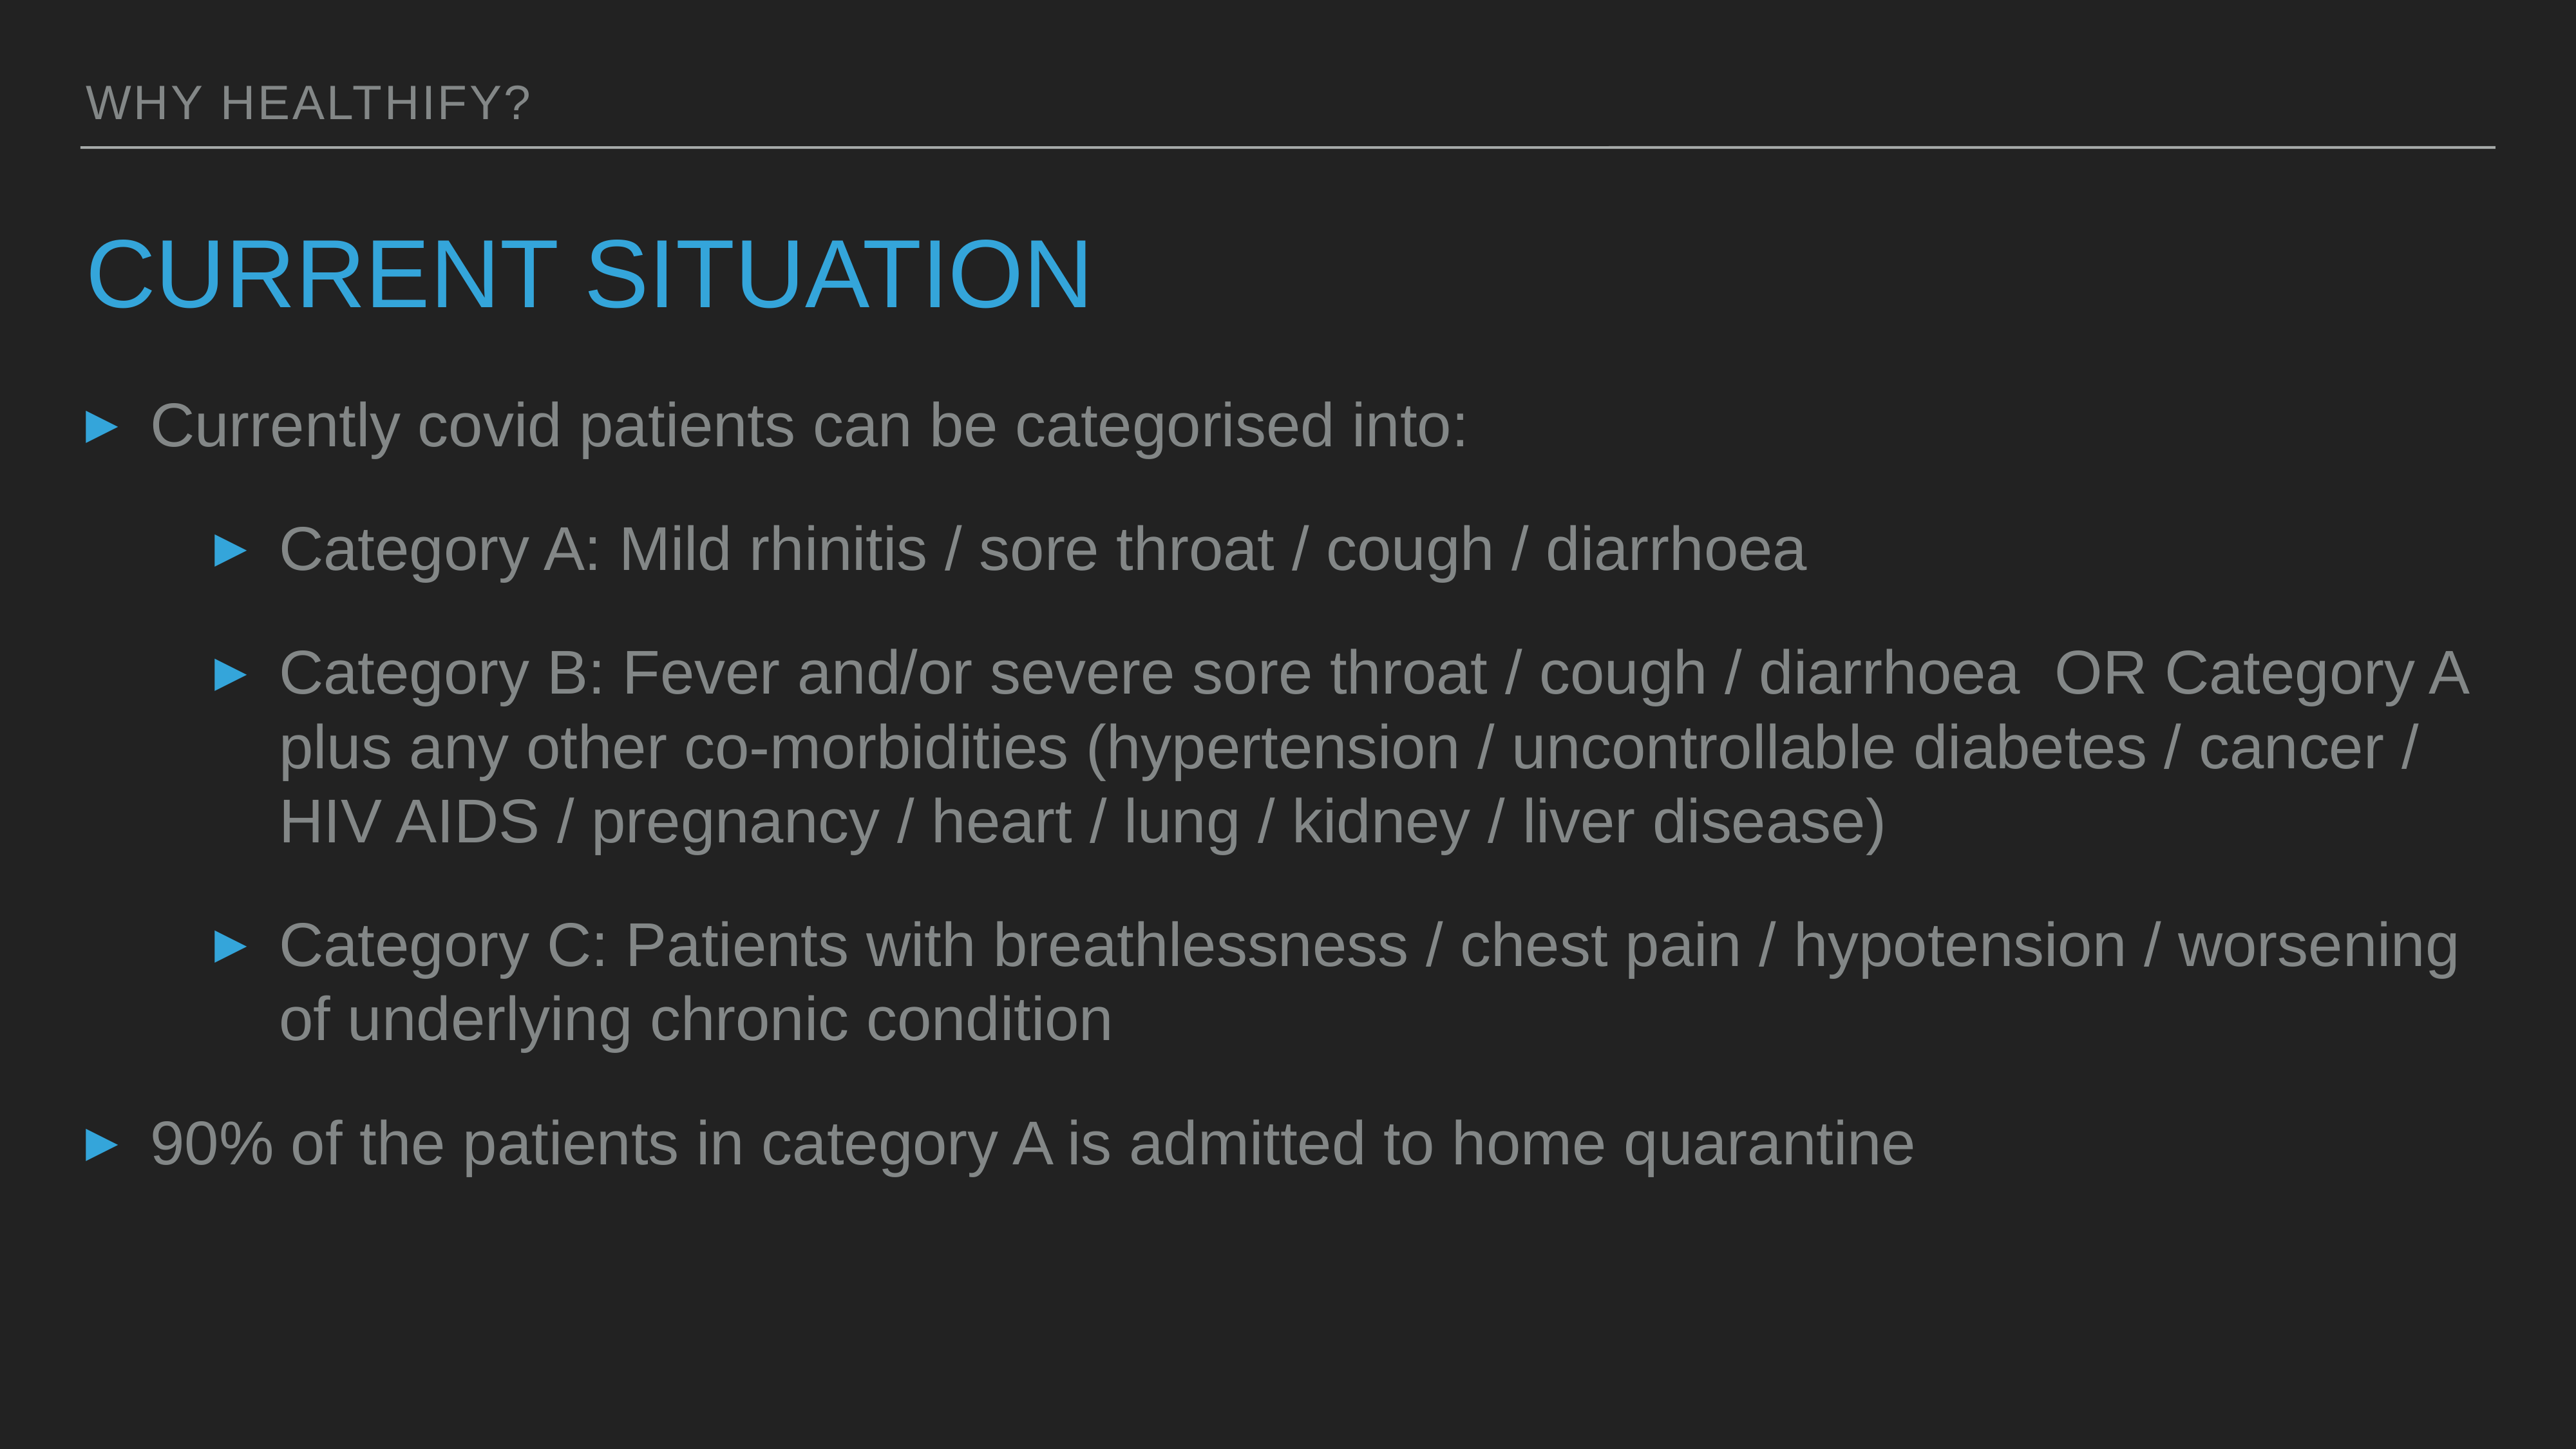

WHY HEALTHIFY?
# Current situation
Currently covid patients can be categorised into:
Category A: Mild rhinitis / sore throat / cough / diarrhoea
Category B: Fever and/or severe sore throat / cough / diarrhoea  OR Category A plus any other co-morbidities (hypertension / uncontrollable diabetes / cancer / HIV AIDS / pregnancy / heart / lung / kidney / liver disease)
Category C: Patients with breathlessness / chest pain / hypotension / worsening of underlying chronic condition
90% of the patients in category A is admitted to home quarantine